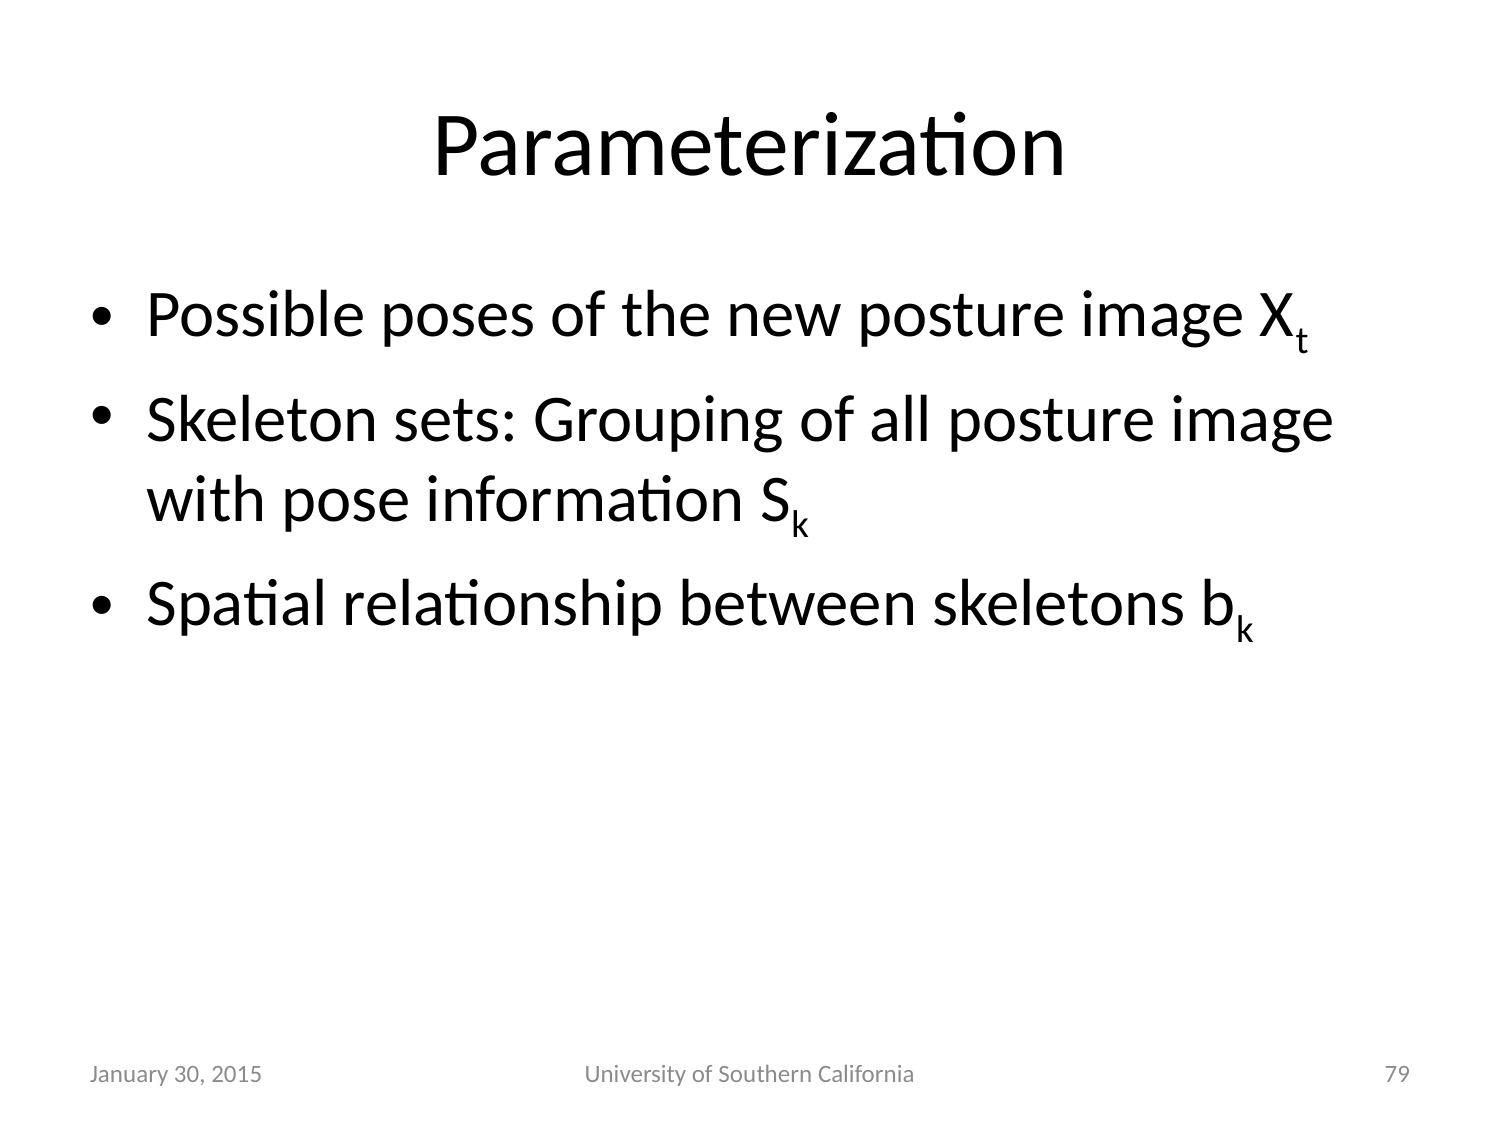

# Parameterization
Possible poses of the new posture image Xt
Skeleton sets: Grouping of all posture image with pose information Sk
Spatial relationship between skeletons bk
January 30, 2015
University of Southern California
79